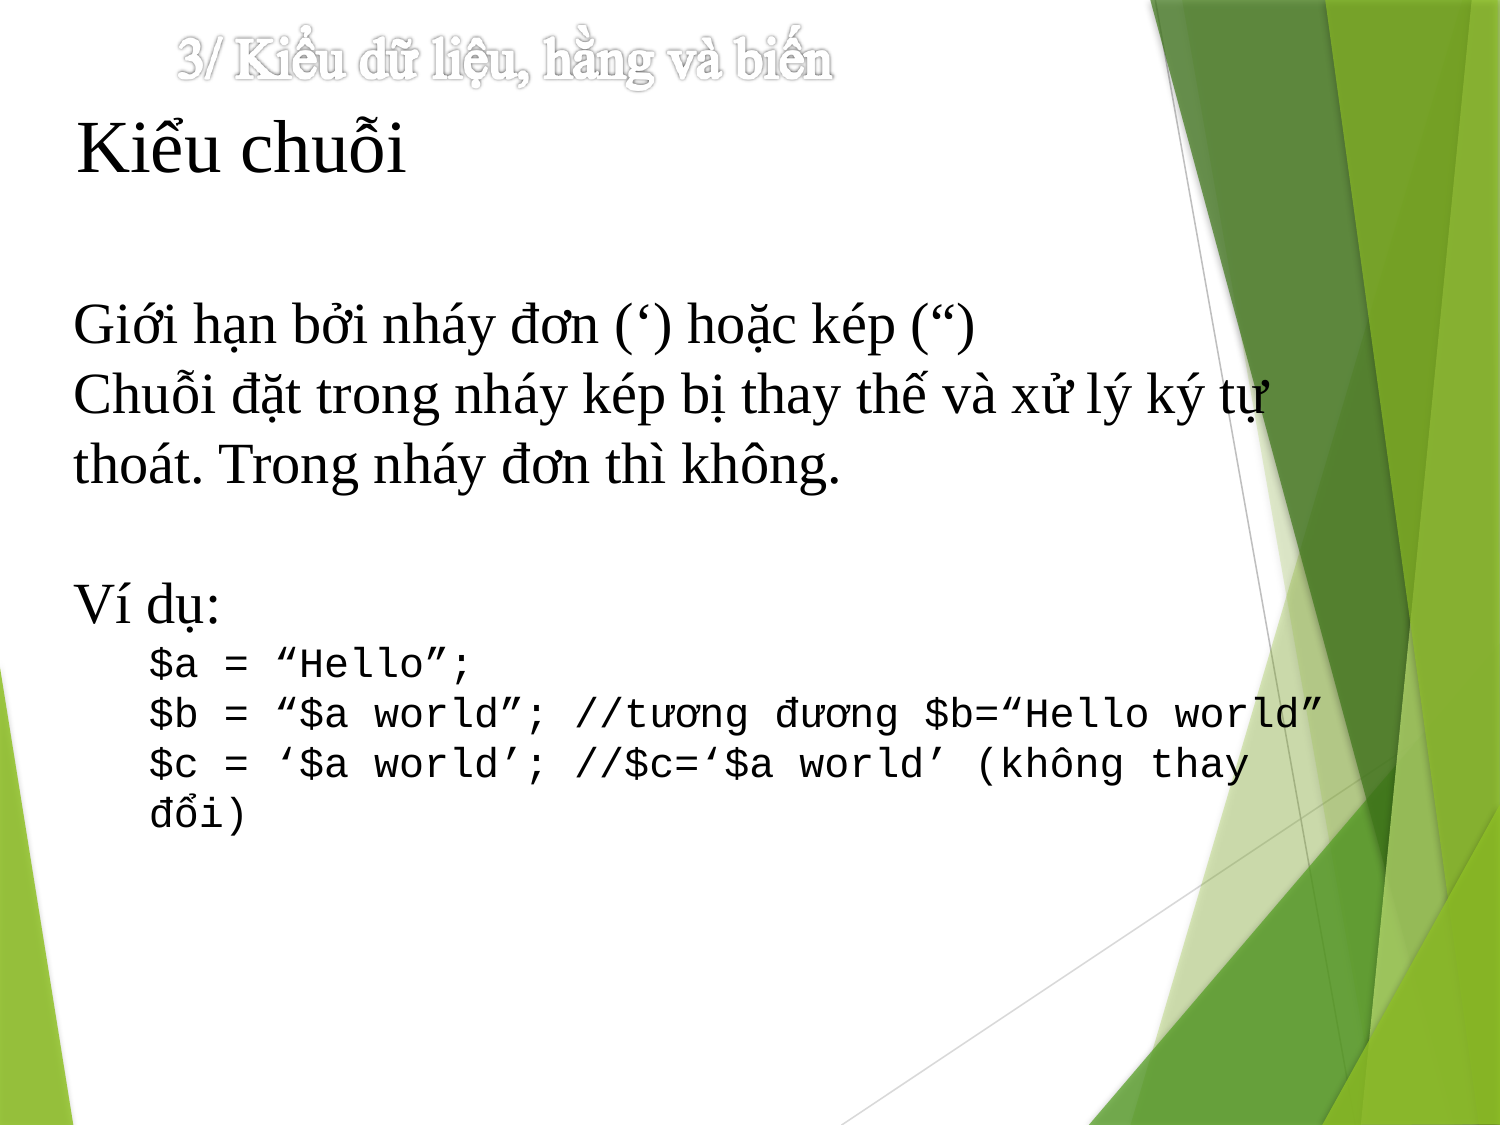

# Kiểu chuỗi
Giới hạn bởi nháy đơn (‘) hoặc kép (“)
Chuỗi đặt trong nháy kép bị thay thế và xử lý ký tự thoát. Trong nháy đơn thì không.

Ví dụ:
$a = “Hello”;
$b = “$a world”; //tương đương $b=“Hello world”
$c = ‘$a world’; //$c=‘$a world’ (không thay đổi)